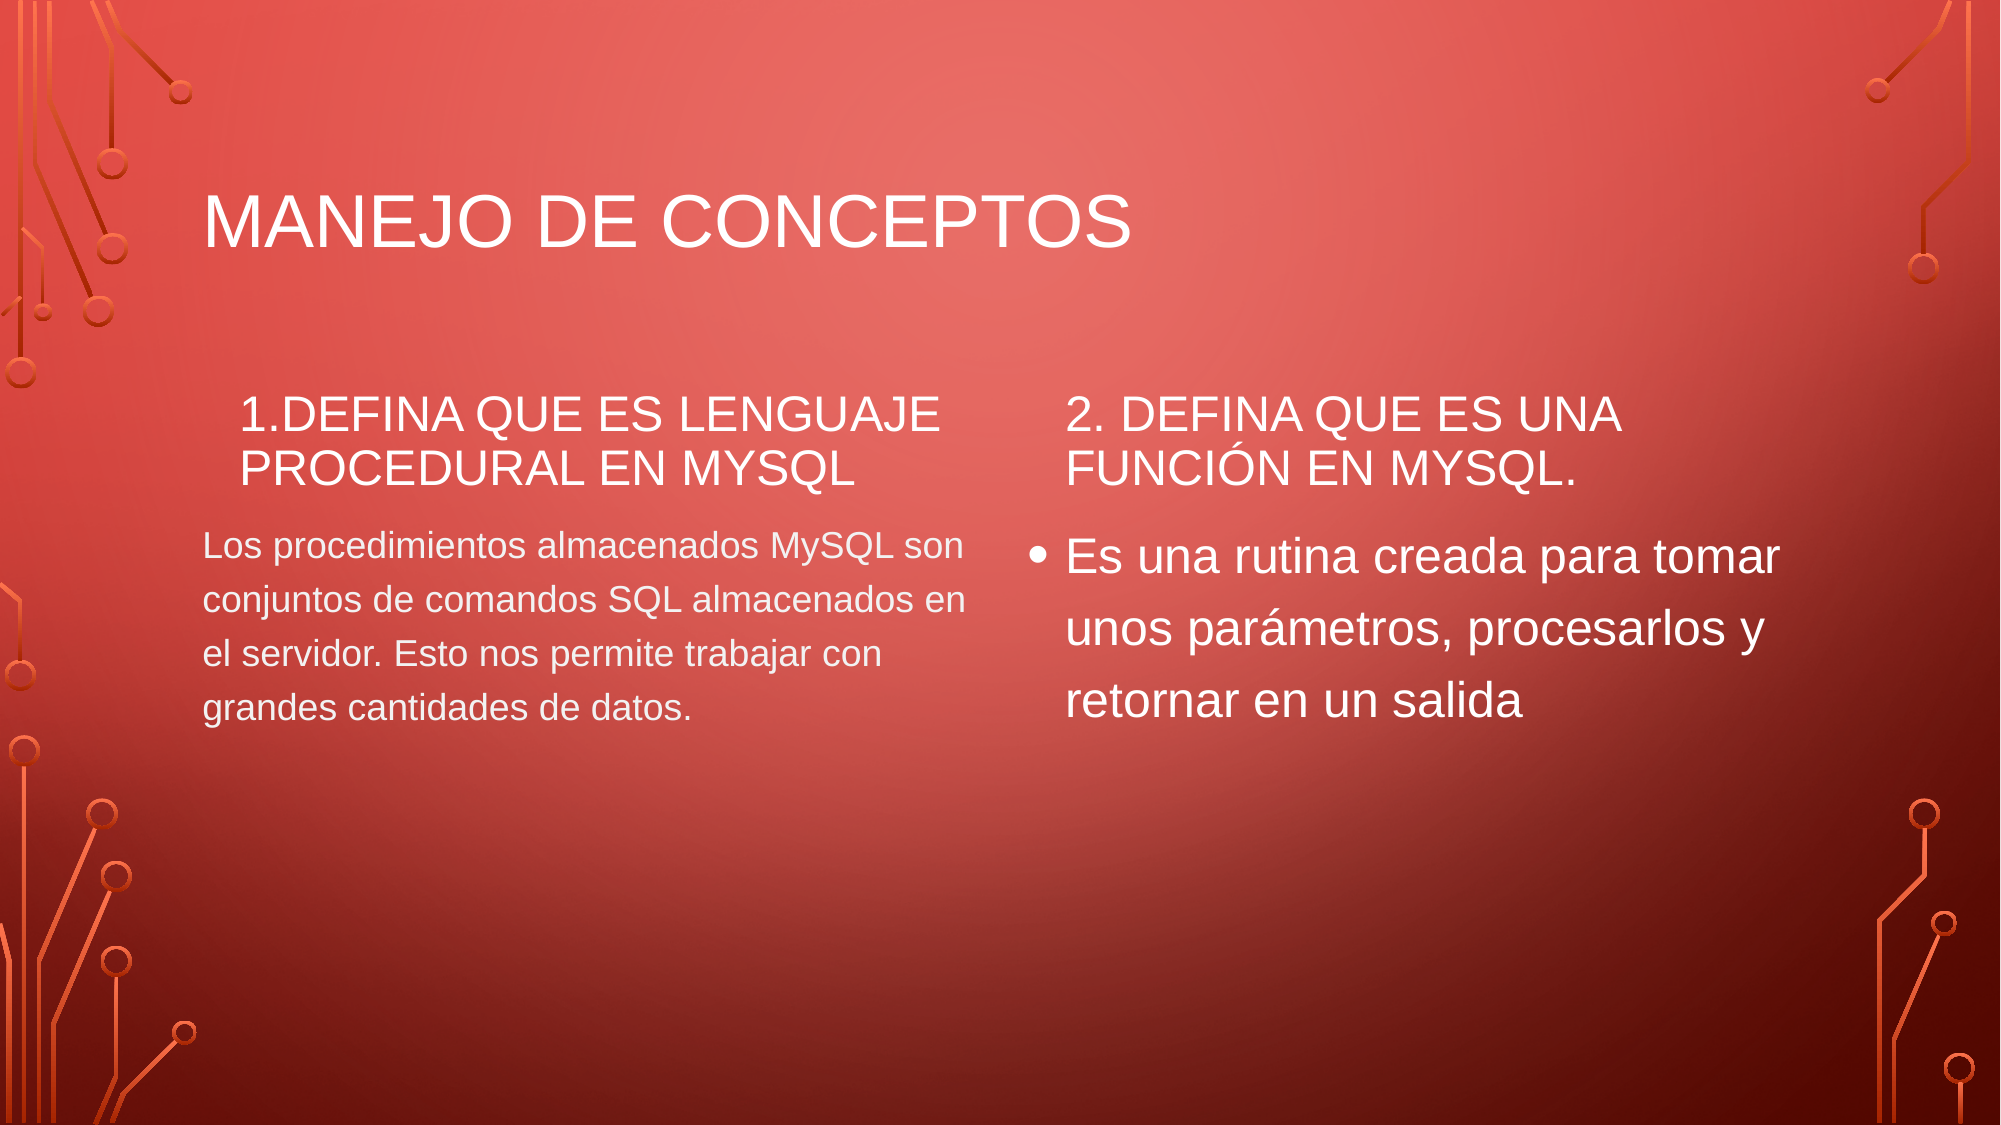

# MANEJO DE CONCEPTOS
2. Defina que es una función en MySQL.
1.Defina que es lenguaje procedural en MySQL
Los procedimientos almacenados MySQL son conjuntos de comandos SQL almacenados en el servidor. Esto nos permite trabajar con grandes cantidades de datos.
Es una rutina creada para tomar unos parámetros, procesarlos y retornar en un salida